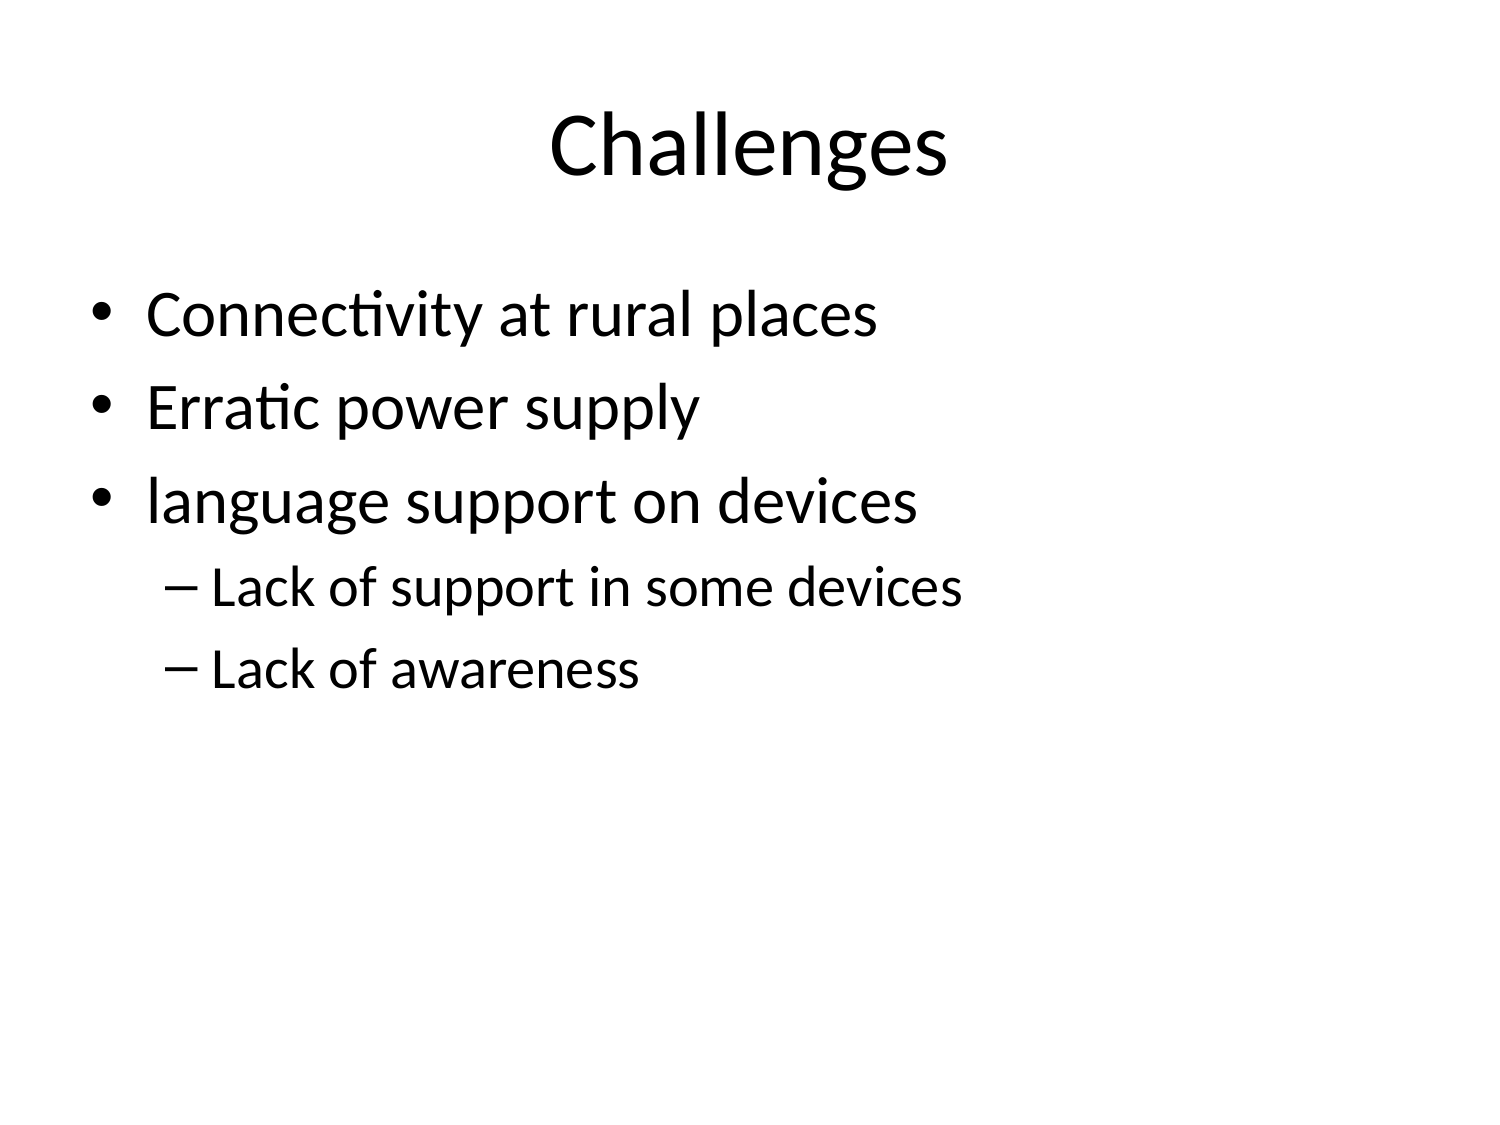

# Challenges
Connectivity at rural places
Erratic power supply
language support on devices
Lack of support in some devices
Lack of awareness